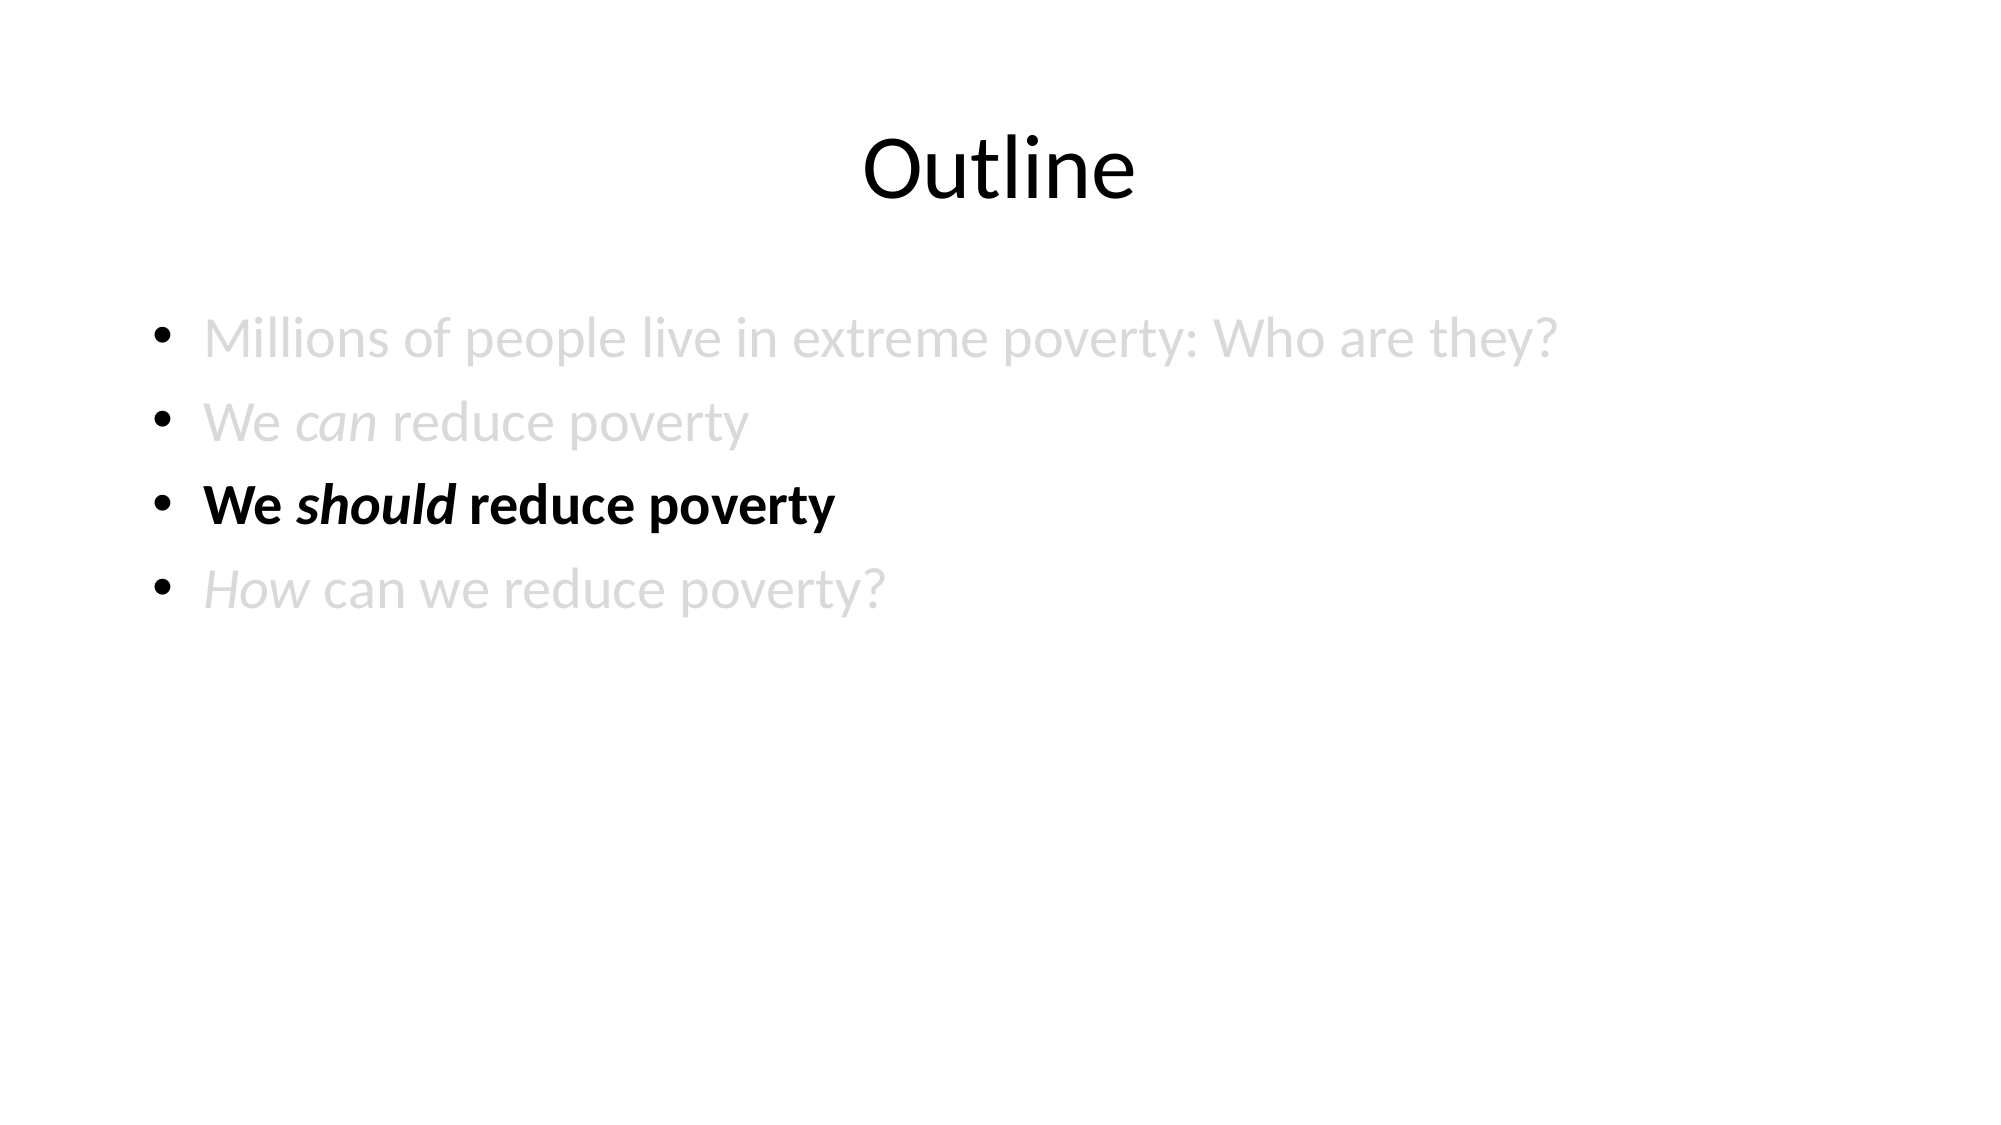

# Outline
 Millions of people live in extreme poverty: Who are they?
 We can reduce poverty
 We should reduce poverty
 How can we reduce poverty?